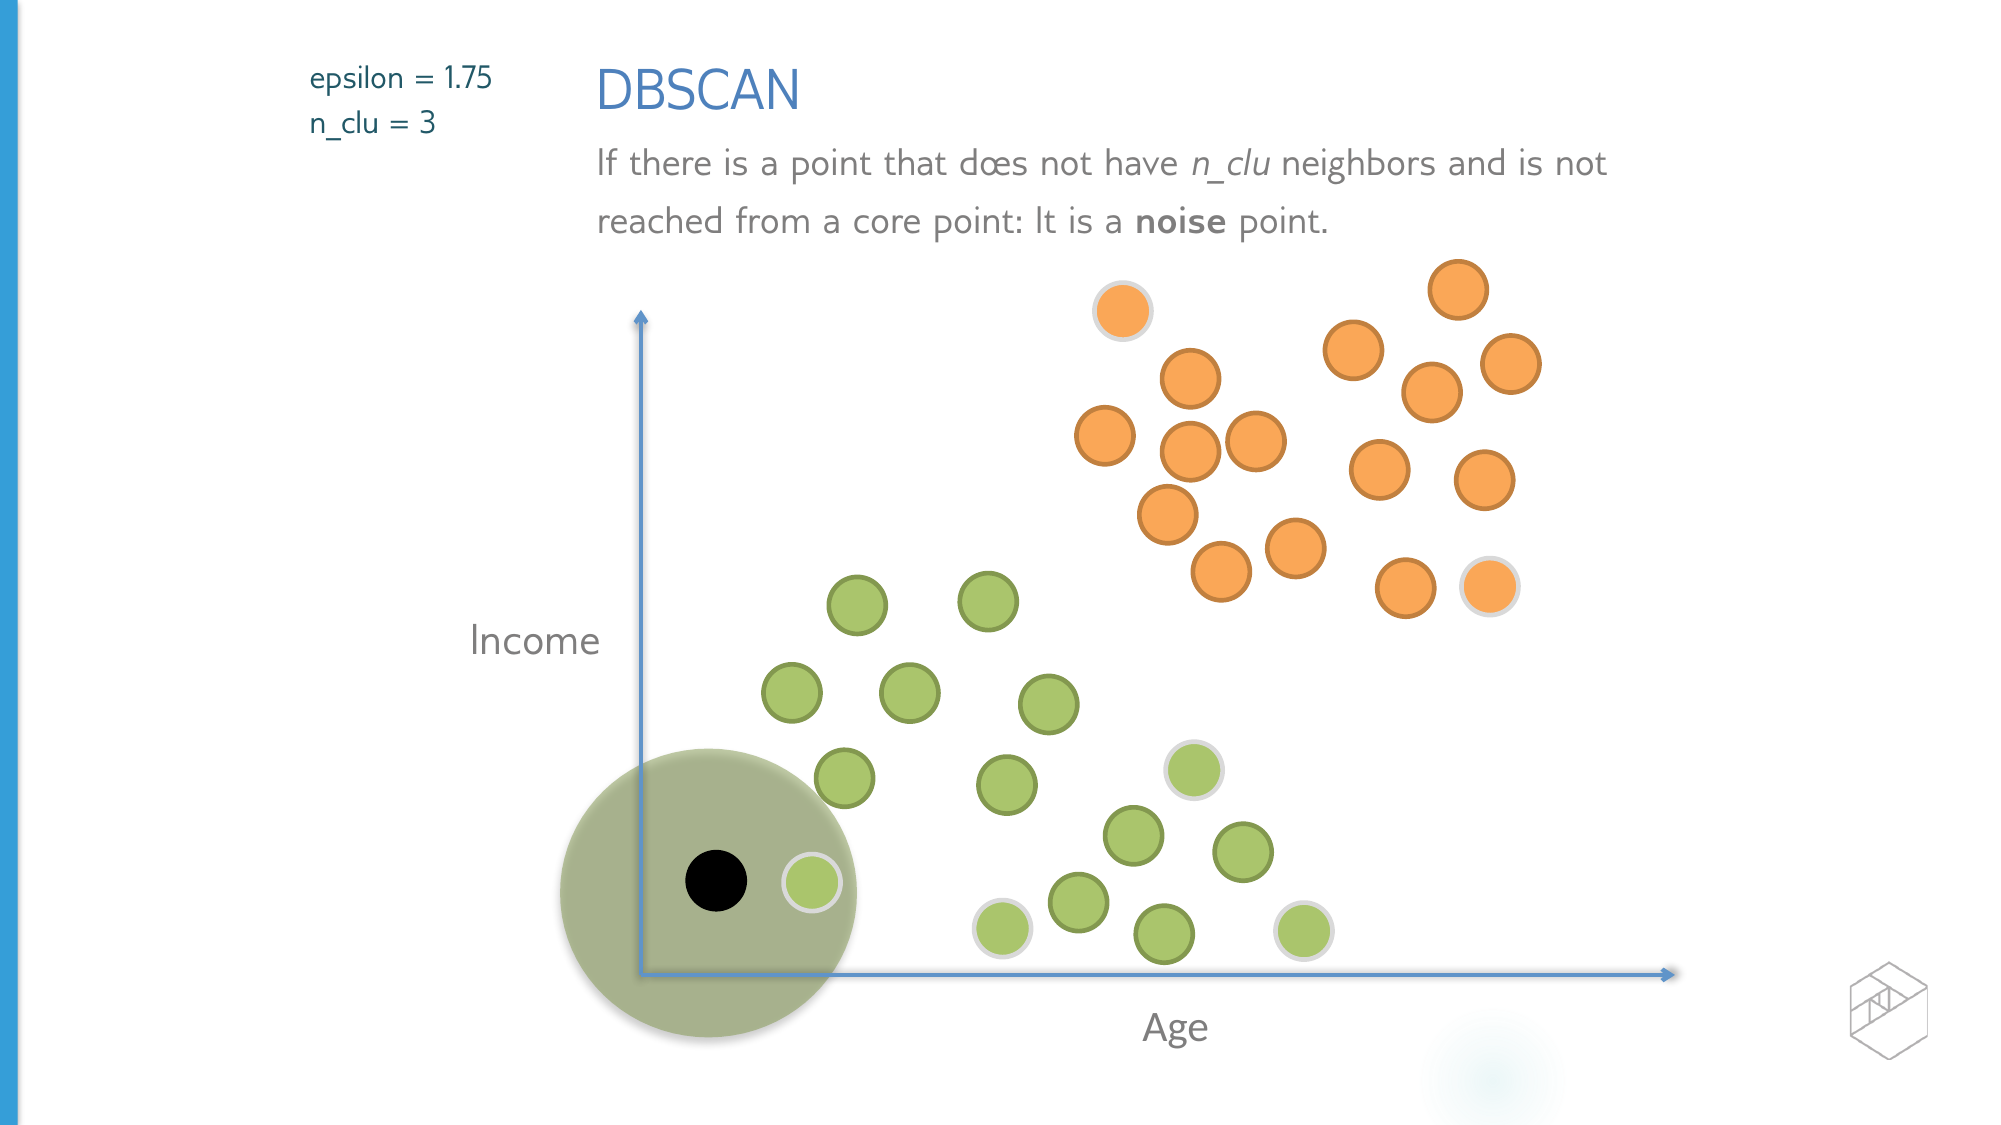

epsilon = 1.75
n_clu = 3
DBSCAN
If there is a point that does not have n_clu neighbors and is not reached from a core point: It is a noise point.

Income

Age